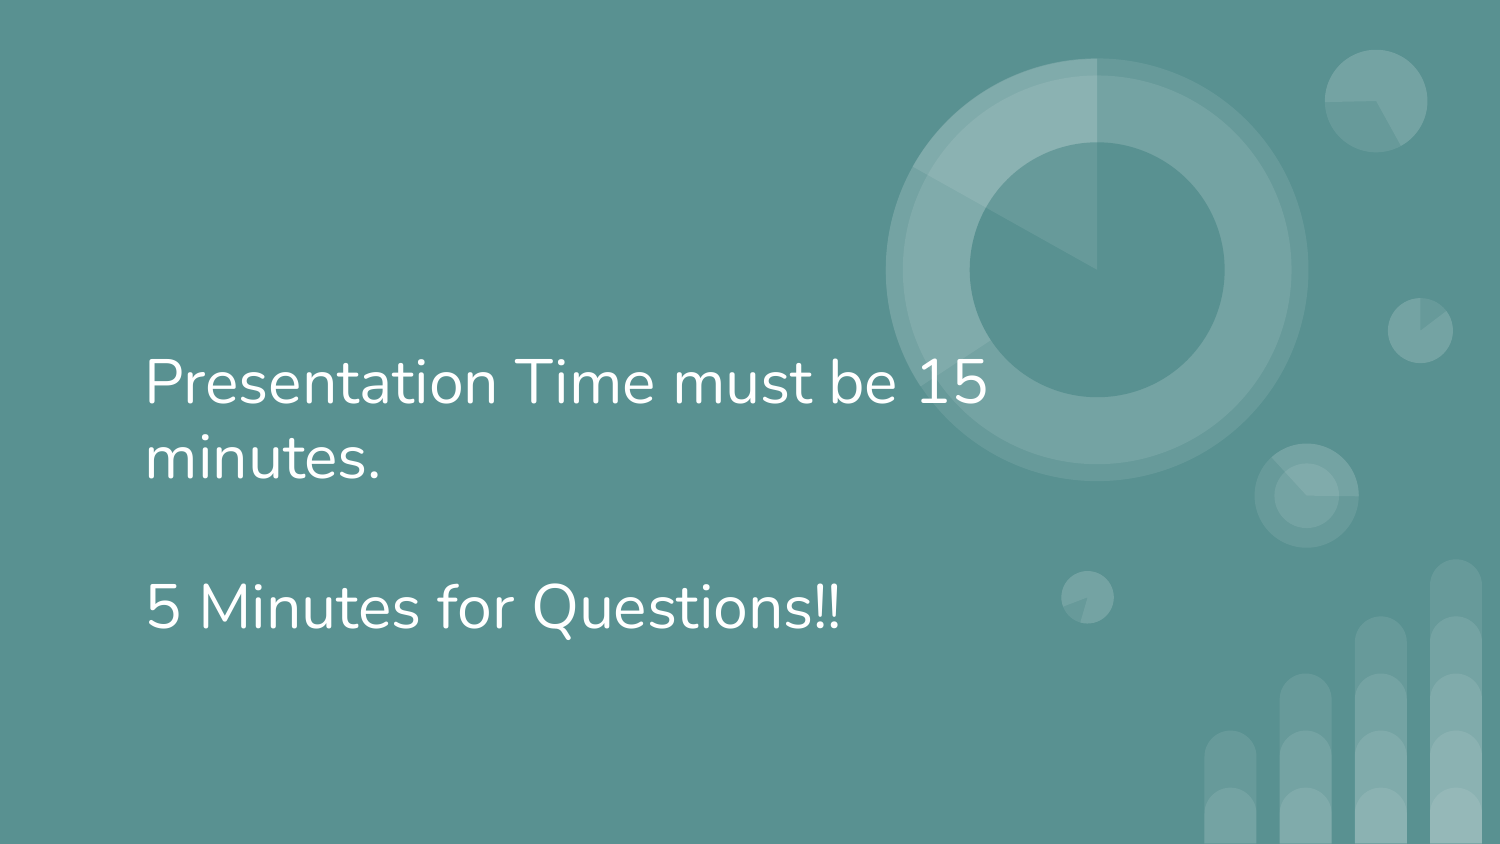

Presentation Time must be 15 minutes.

5 Minutes for Questions!!